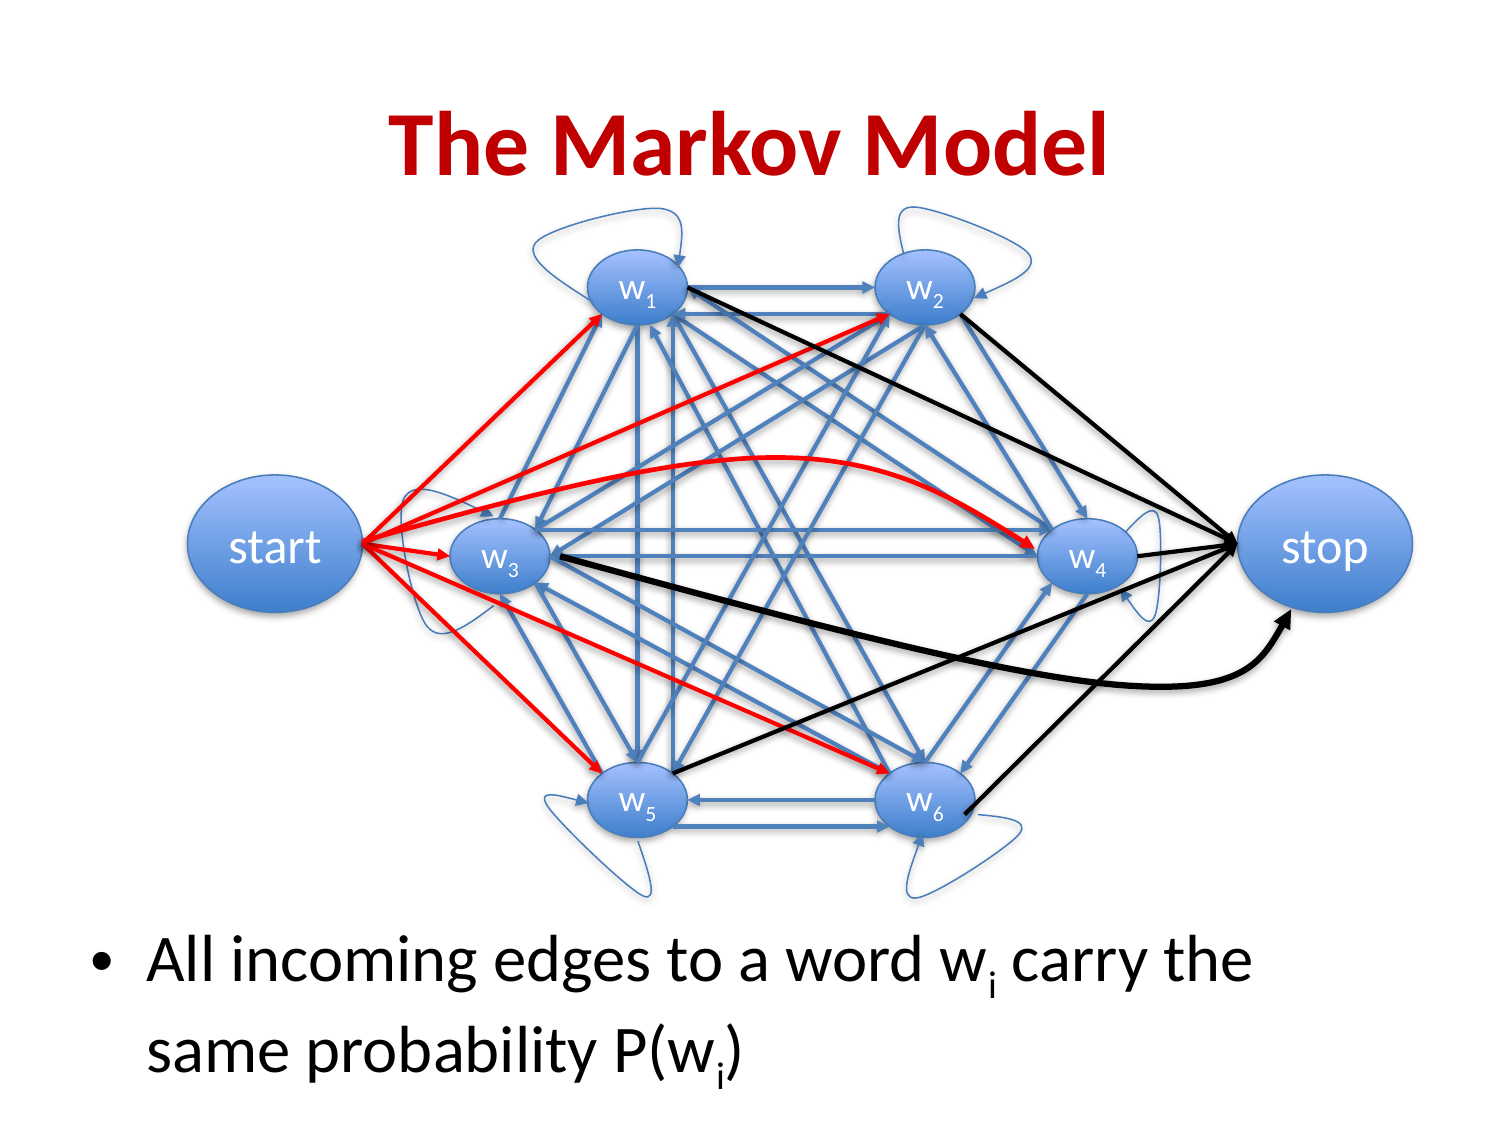

# The Markov Model

w1
w2

start
stop

w3
w4

w5
w6

All incoming edges to a word wi carry the same probability P(wi)